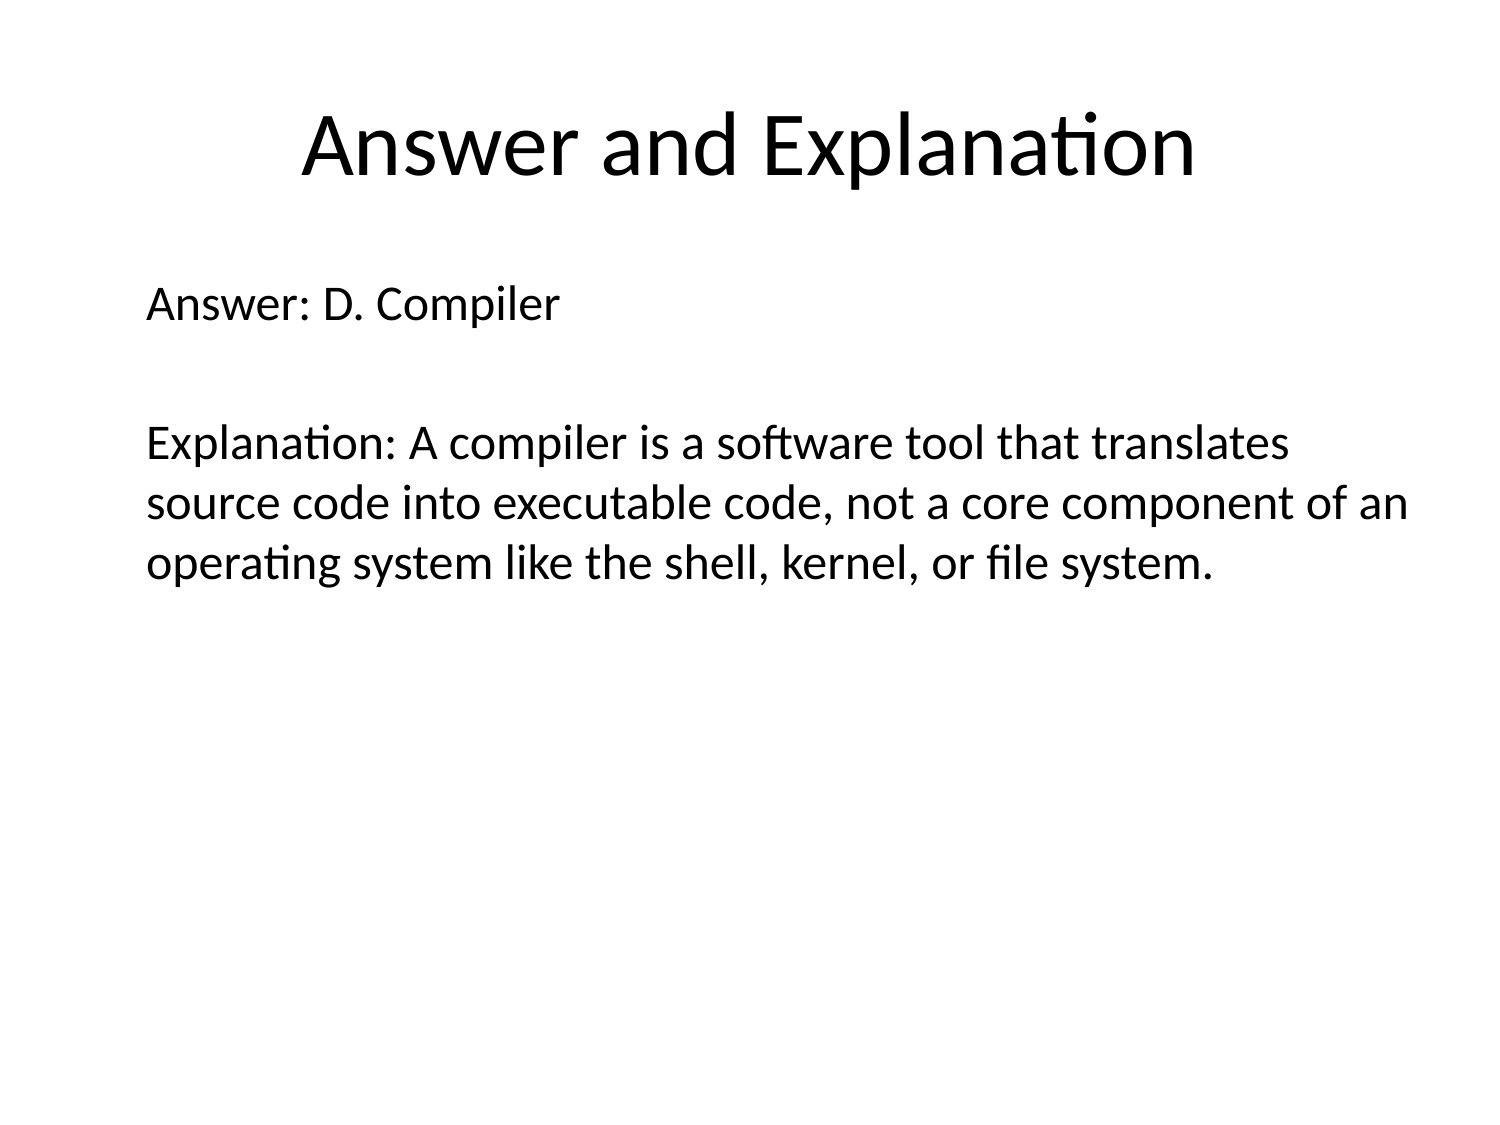

# Answer and Explanation
Answer: D. Compiler

Explanation: A compiler is a software tool that translates source code into executable code, not a core component of an operating system like the shell, kernel, or file system.